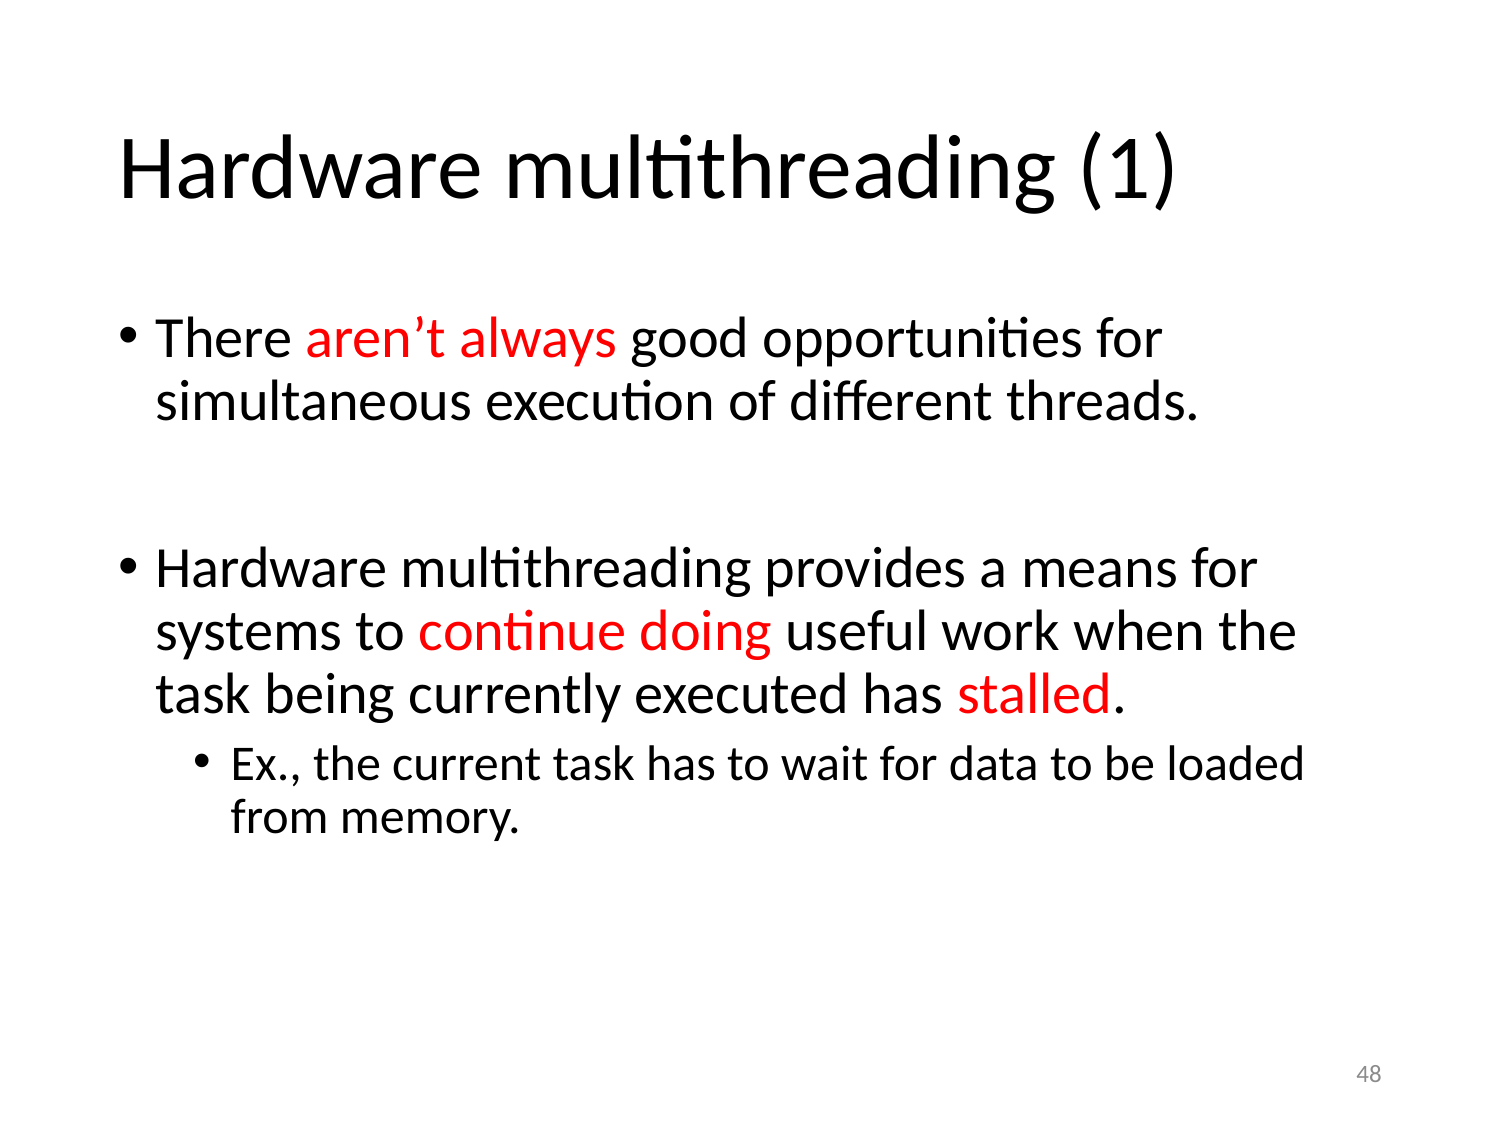

# Hardware multithreading (1)
There aren’t always good opportunities for simultaneous execution of different threads.

Hardware multithreading provides a means for systems to continue doing useful work when the task being currently executed has stalled.
Ex., the current task has to wait for data to be loaded from memory.
48